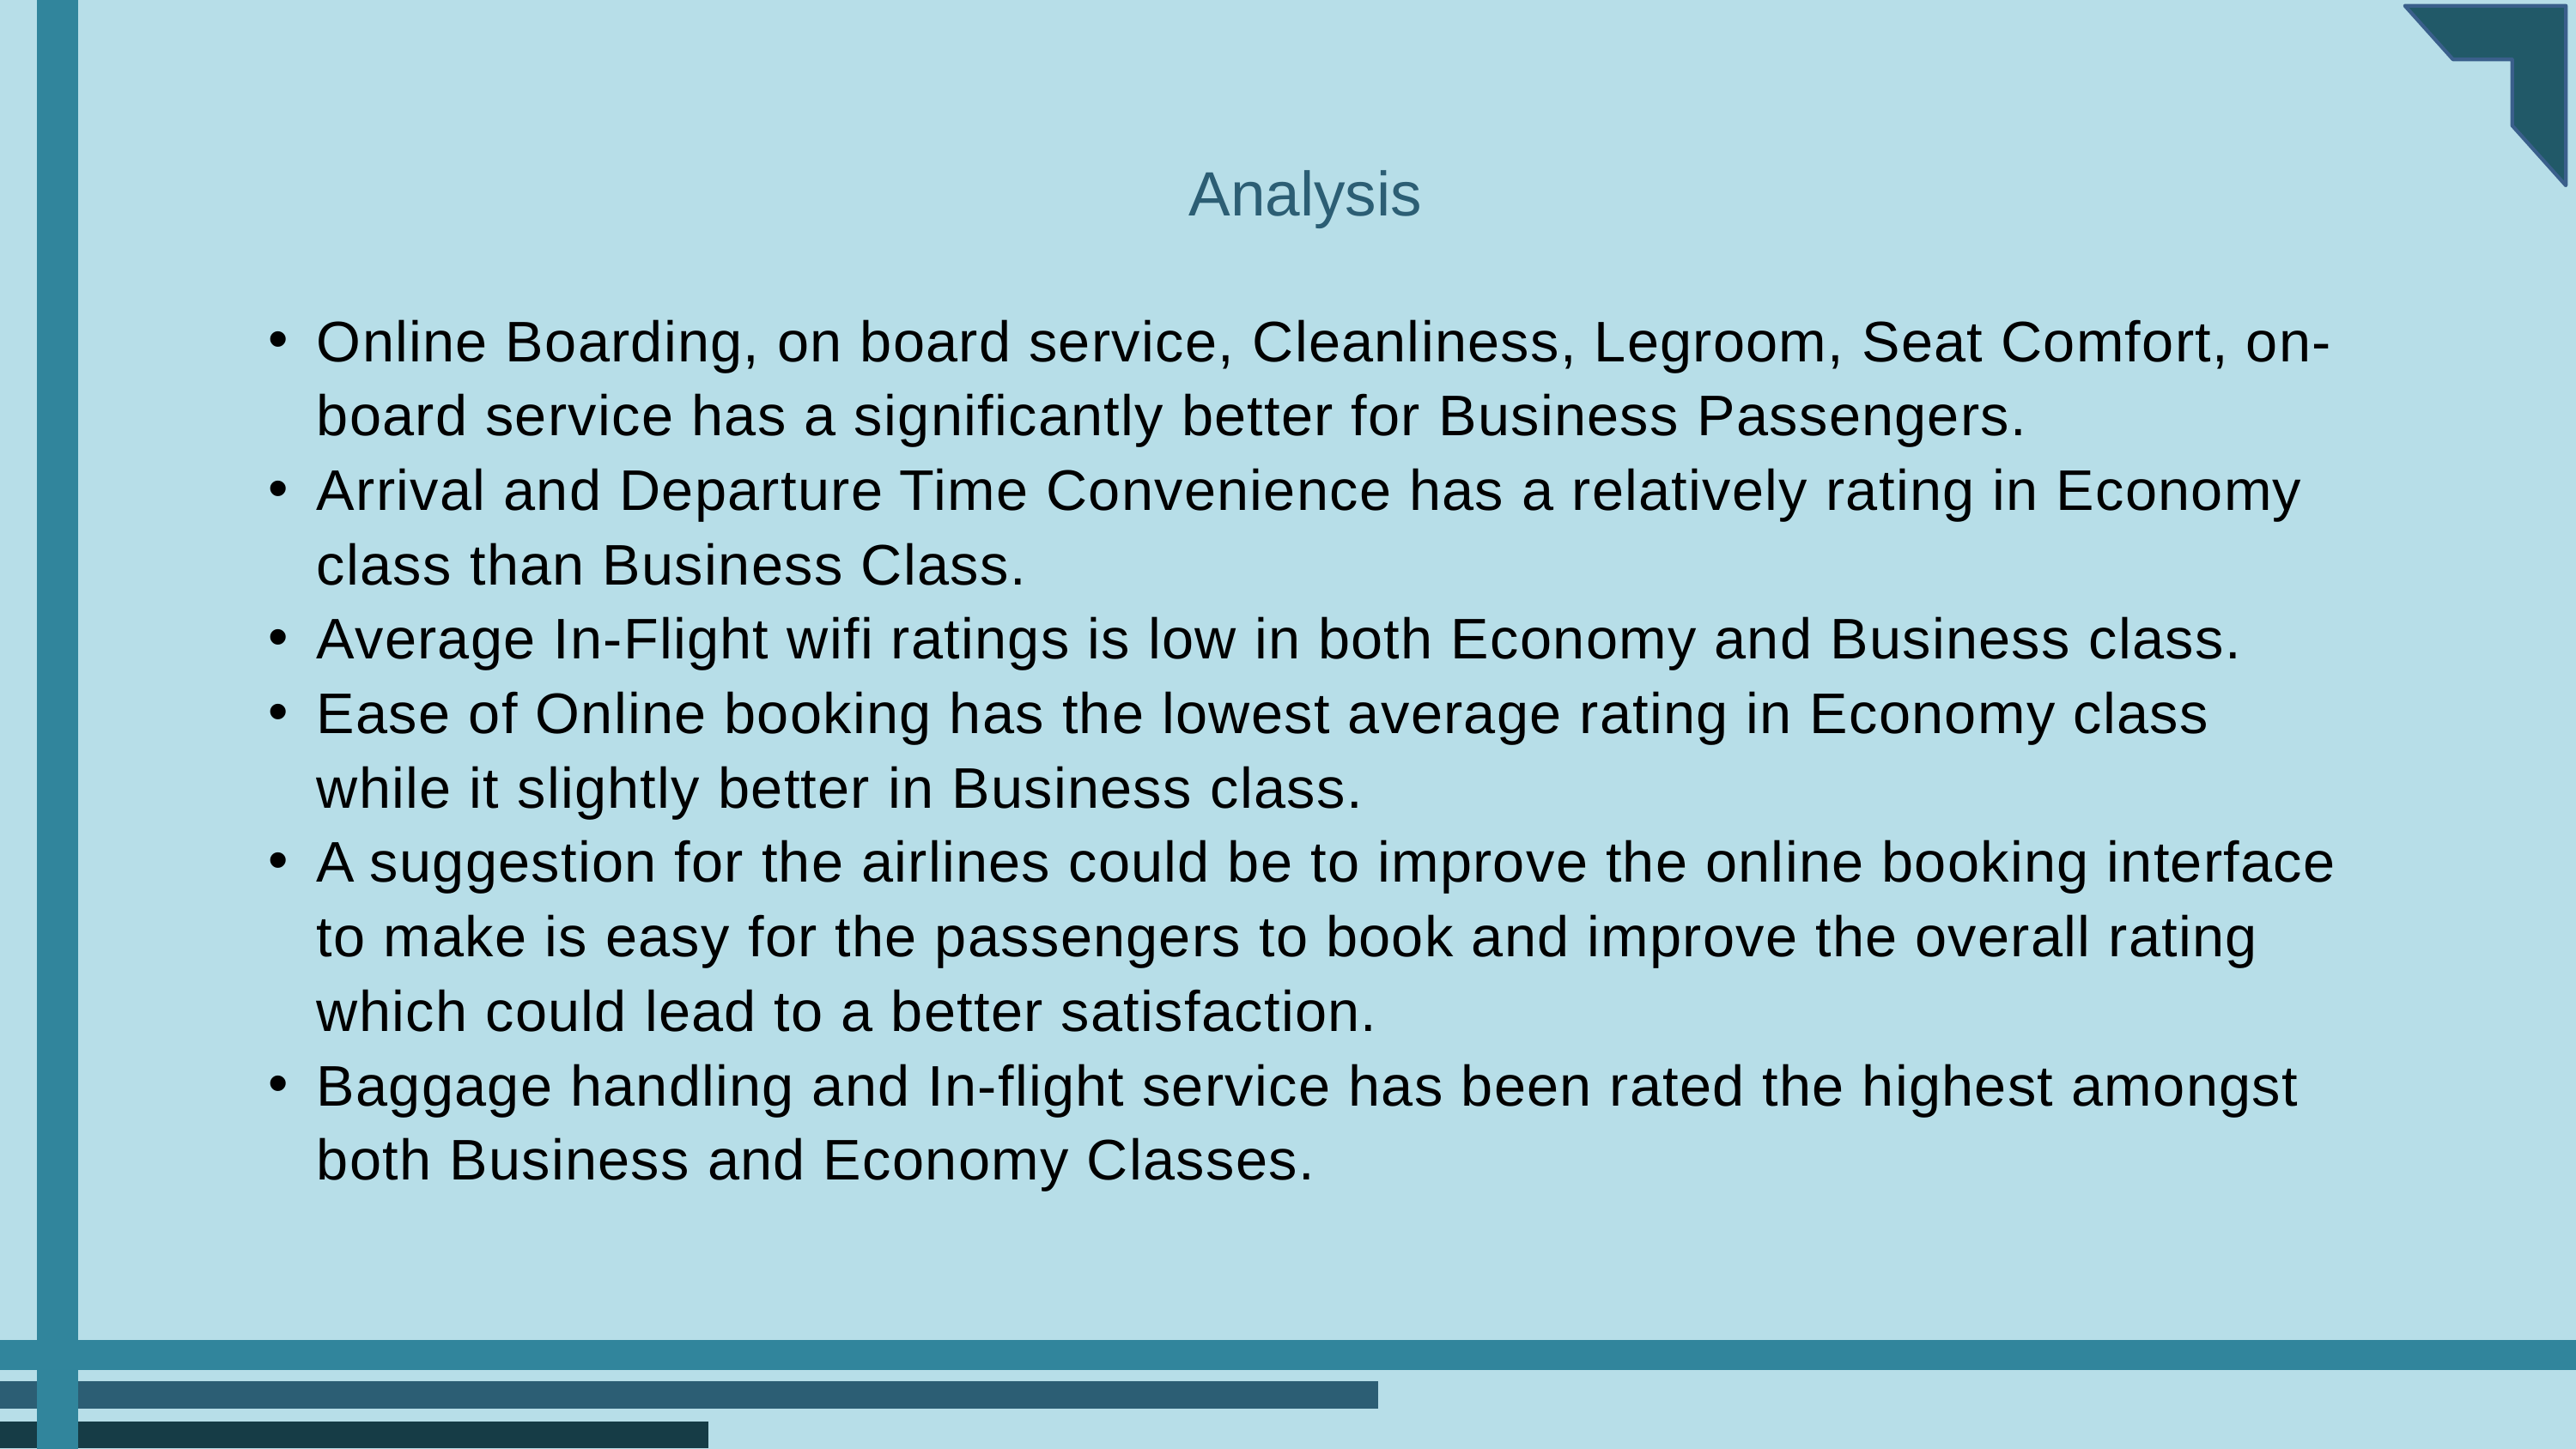

Analysis
Online Boarding, on board service, Cleanliness, Legroom, Seat Comfort, on-board service has a significantly better for Business Passengers.
Arrival and Departure Time Convenience has a relatively rating in Economy class than Business Class.
Average In-Flight wifi ratings is low in both Economy and Business class.
Ease of Online booking has the lowest average rating in Economy class while it slightly better in Business class.
A suggestion for the airlines could be to improve the online booking interface to make is easy for the passengers to book and improve the overall rating which could lead to a better satisfaction.
Baggage handling and In-flight service has been rated the highest amongst both Business and Economy Classes.